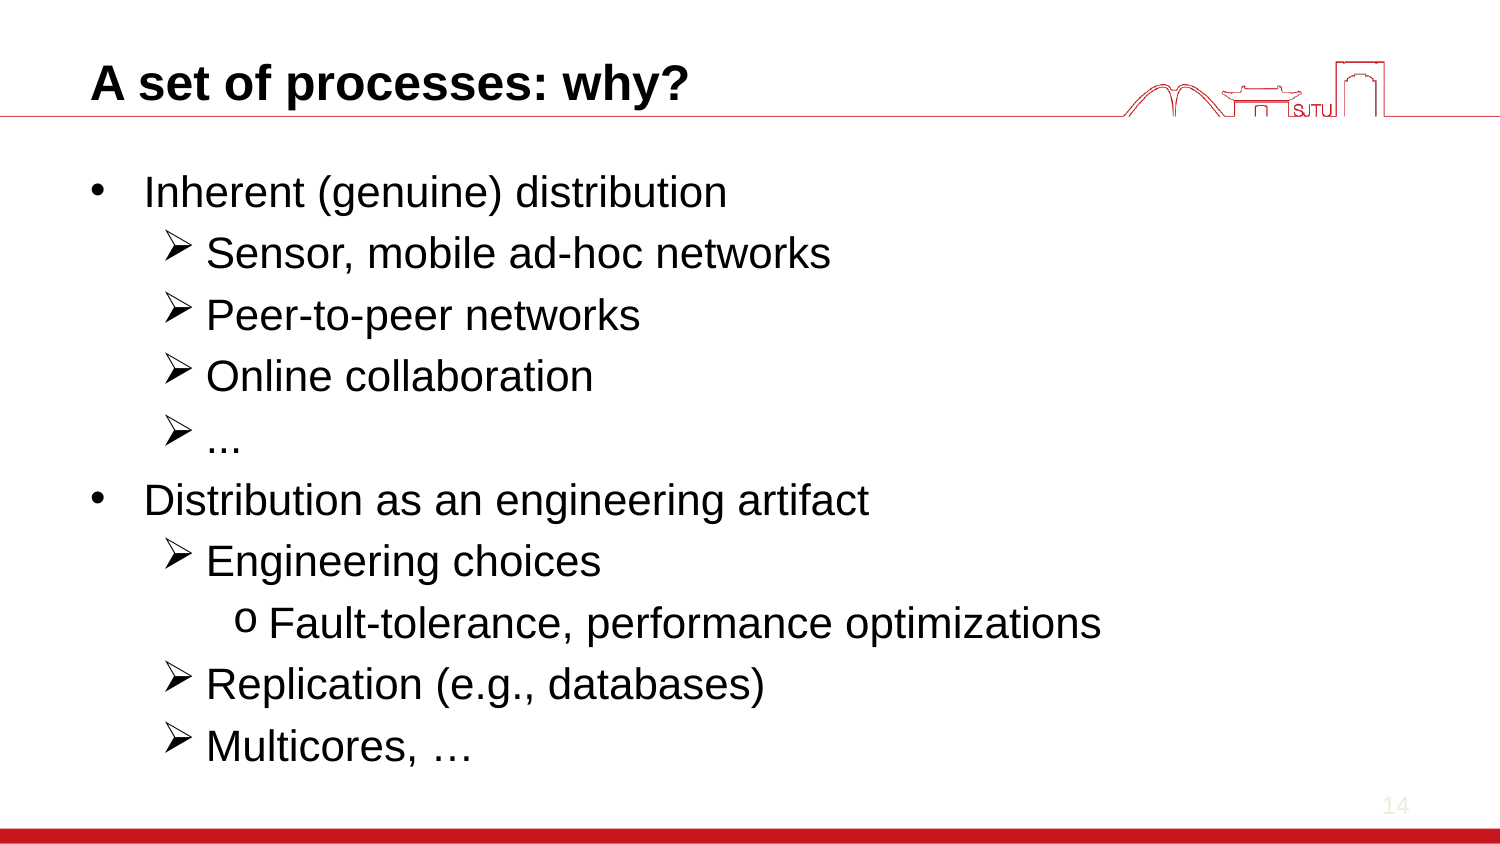

14
# A set of processes: why?
Inherent (genuine) distribution
Sensor, mobile ad-hoc networks
Peer-to-peer networks
Online collaboration
...
Distribution as an engineering artifact
Engineering choices
Fault-tolerance, performance optimizations
Replication (e.g., databases)
Multicores, …